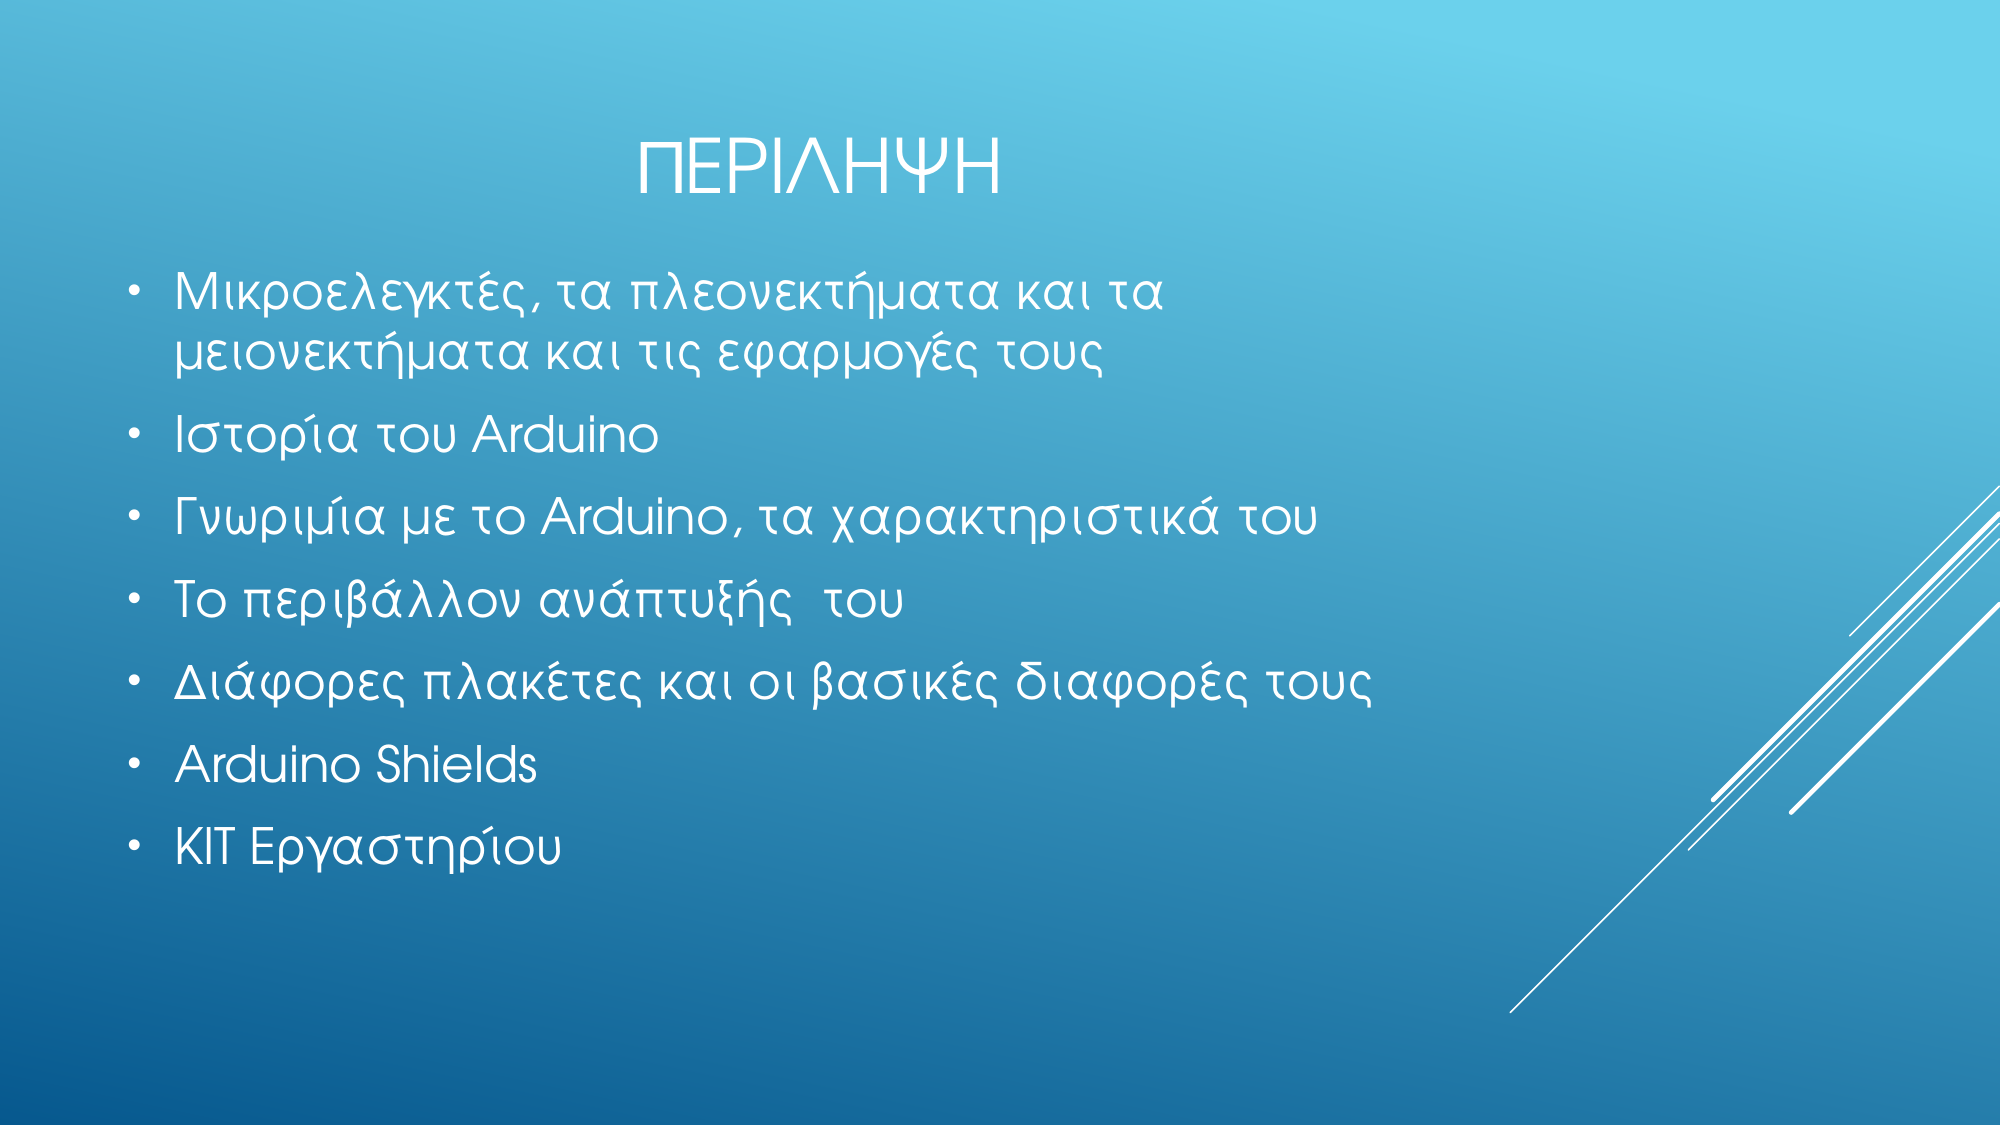

# Περιληψη
Μικροελεγκτές, τα πλεονεκτήματα και τα μειονεκτήματα και τις εφαρμογές τους
Ιστορία του Arduino
Γνωριμία με το Arduino, τα χαρακτηριστικά του
Το περιβάλλον ανάπτυξής  του
Διάφορες πλακέτες και οι βασικές διαφορές τους
Arduino Shields
KIT Εργαστηρίου